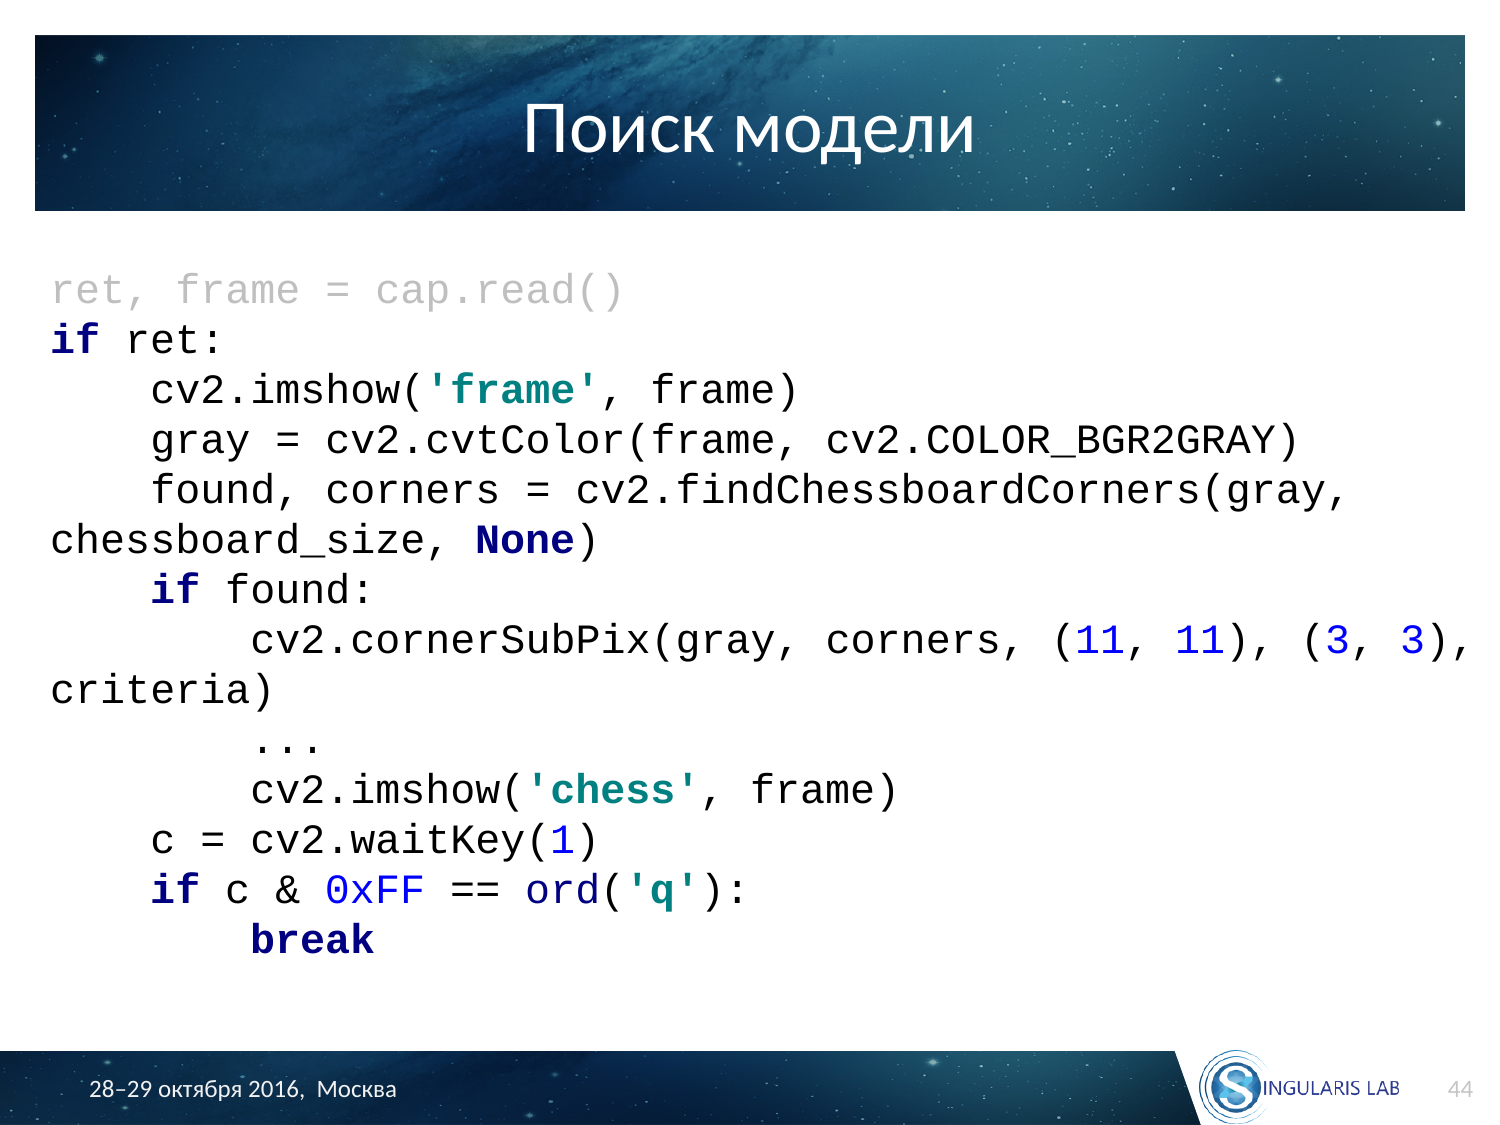

# Поиск модели
ret, frame = cap.read()
if ret:
    cv2.imshow('frame', frame)
    gray = cv2.cvtColor(frame, cv2.COLOR_BGR2GRAY)
    found, corners = cv2.findChessboardCorners(gray, chessboard_size, None)
    if found:
        cv2.cornerSubPix(gray, corners, (11, 11), (3, 3), criteria)
        ...
        cv2.imshow('chess', frame)
    c = cv2.waitKey(1)
    if c & 0xFF == ord('q'):
        break

44

28–29 октября 2016,  Москва